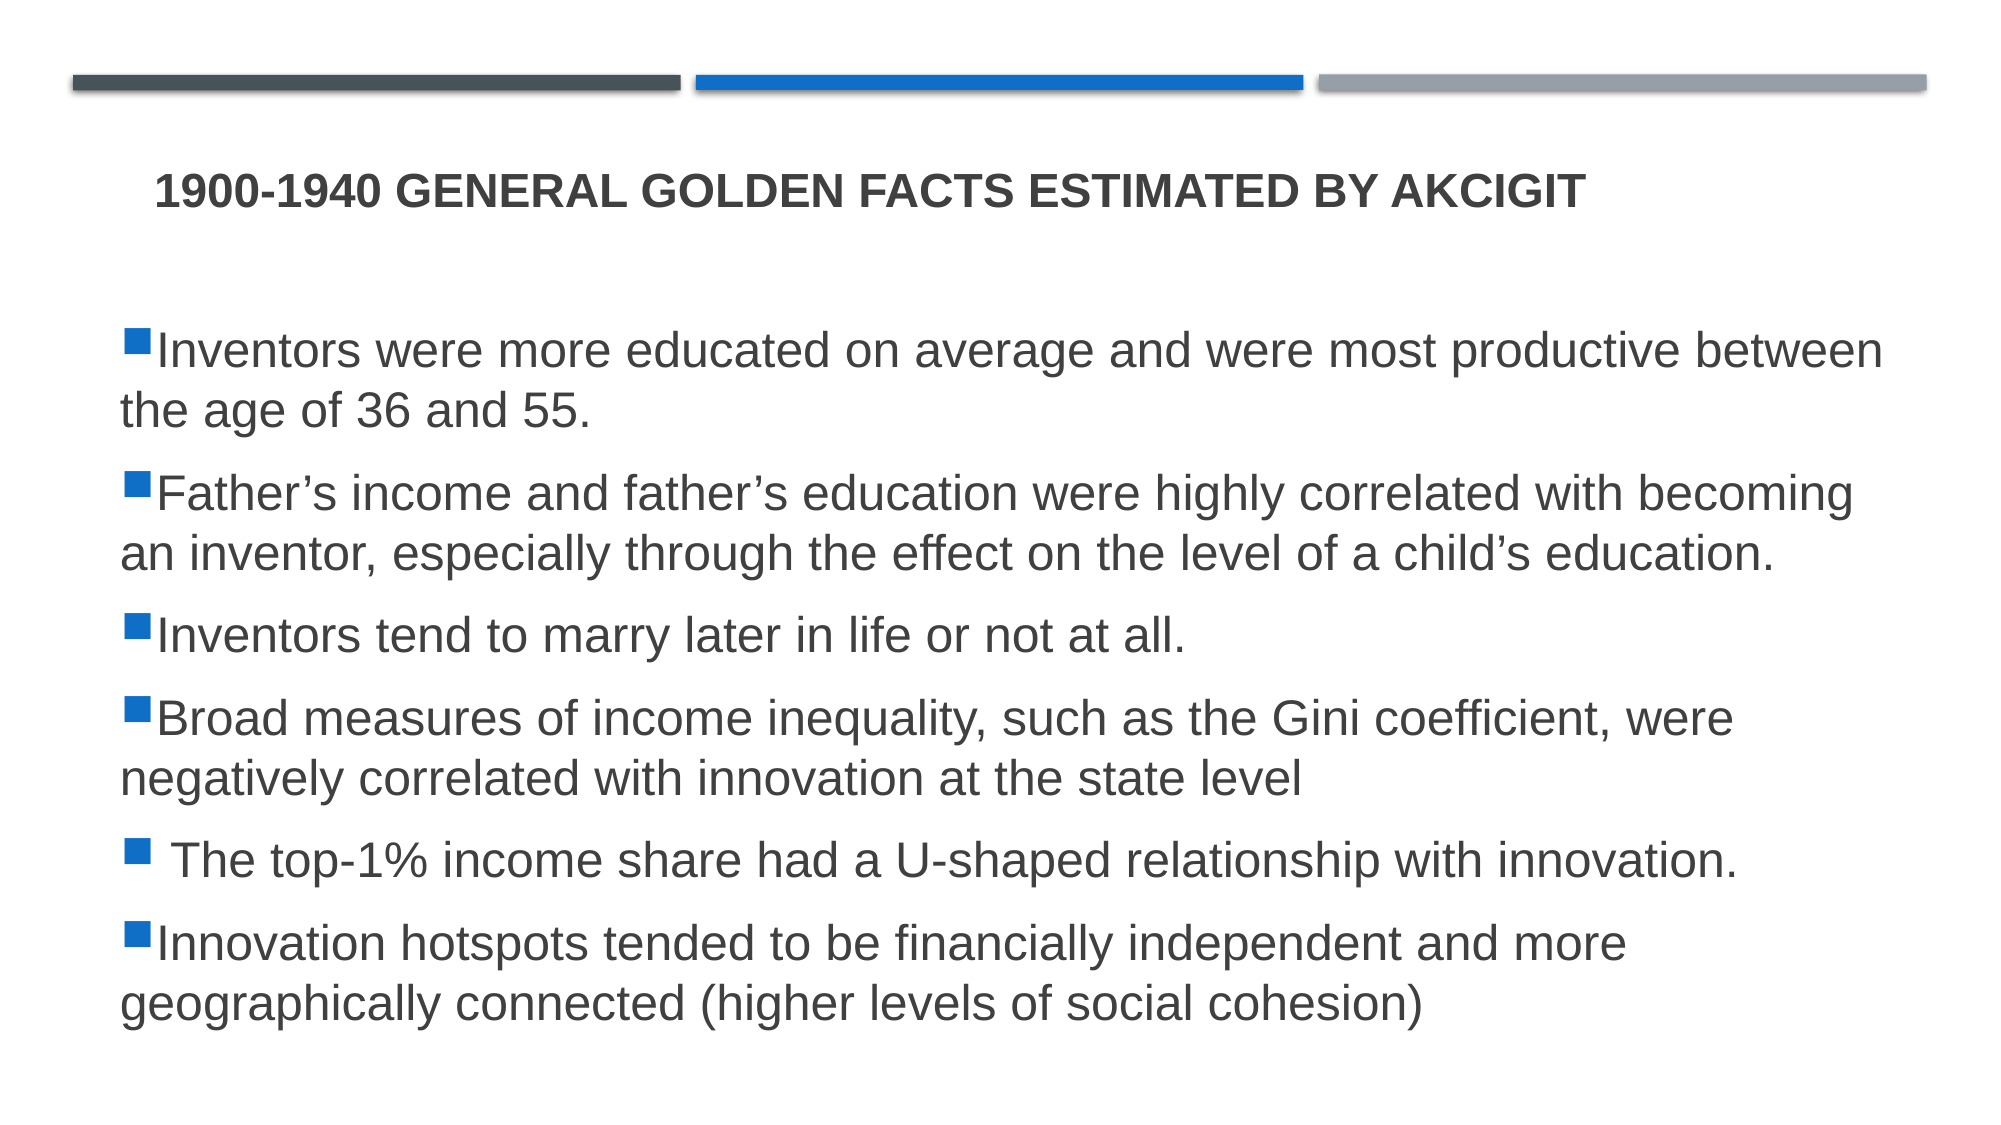

1900-1940 General Golden Facts Estimated by Akcigit

Inventors were more educated on average and were most productive between the age of 36 and 55.
Father’s income and father’s education were highly correlated with becoming an inventor, especially through the effect on the level of a child’s education.
Inventors tend to marry later in life or not at all.
Broad measures of income inequality, such as the Gini coefficient, were negatively correlated with innovation at the state level
 The top-1% income share had a U-shaped relationship with innovation.
Innovation hotspots tended to be financially independent and more geographically connected (higher levels of social cohesion)